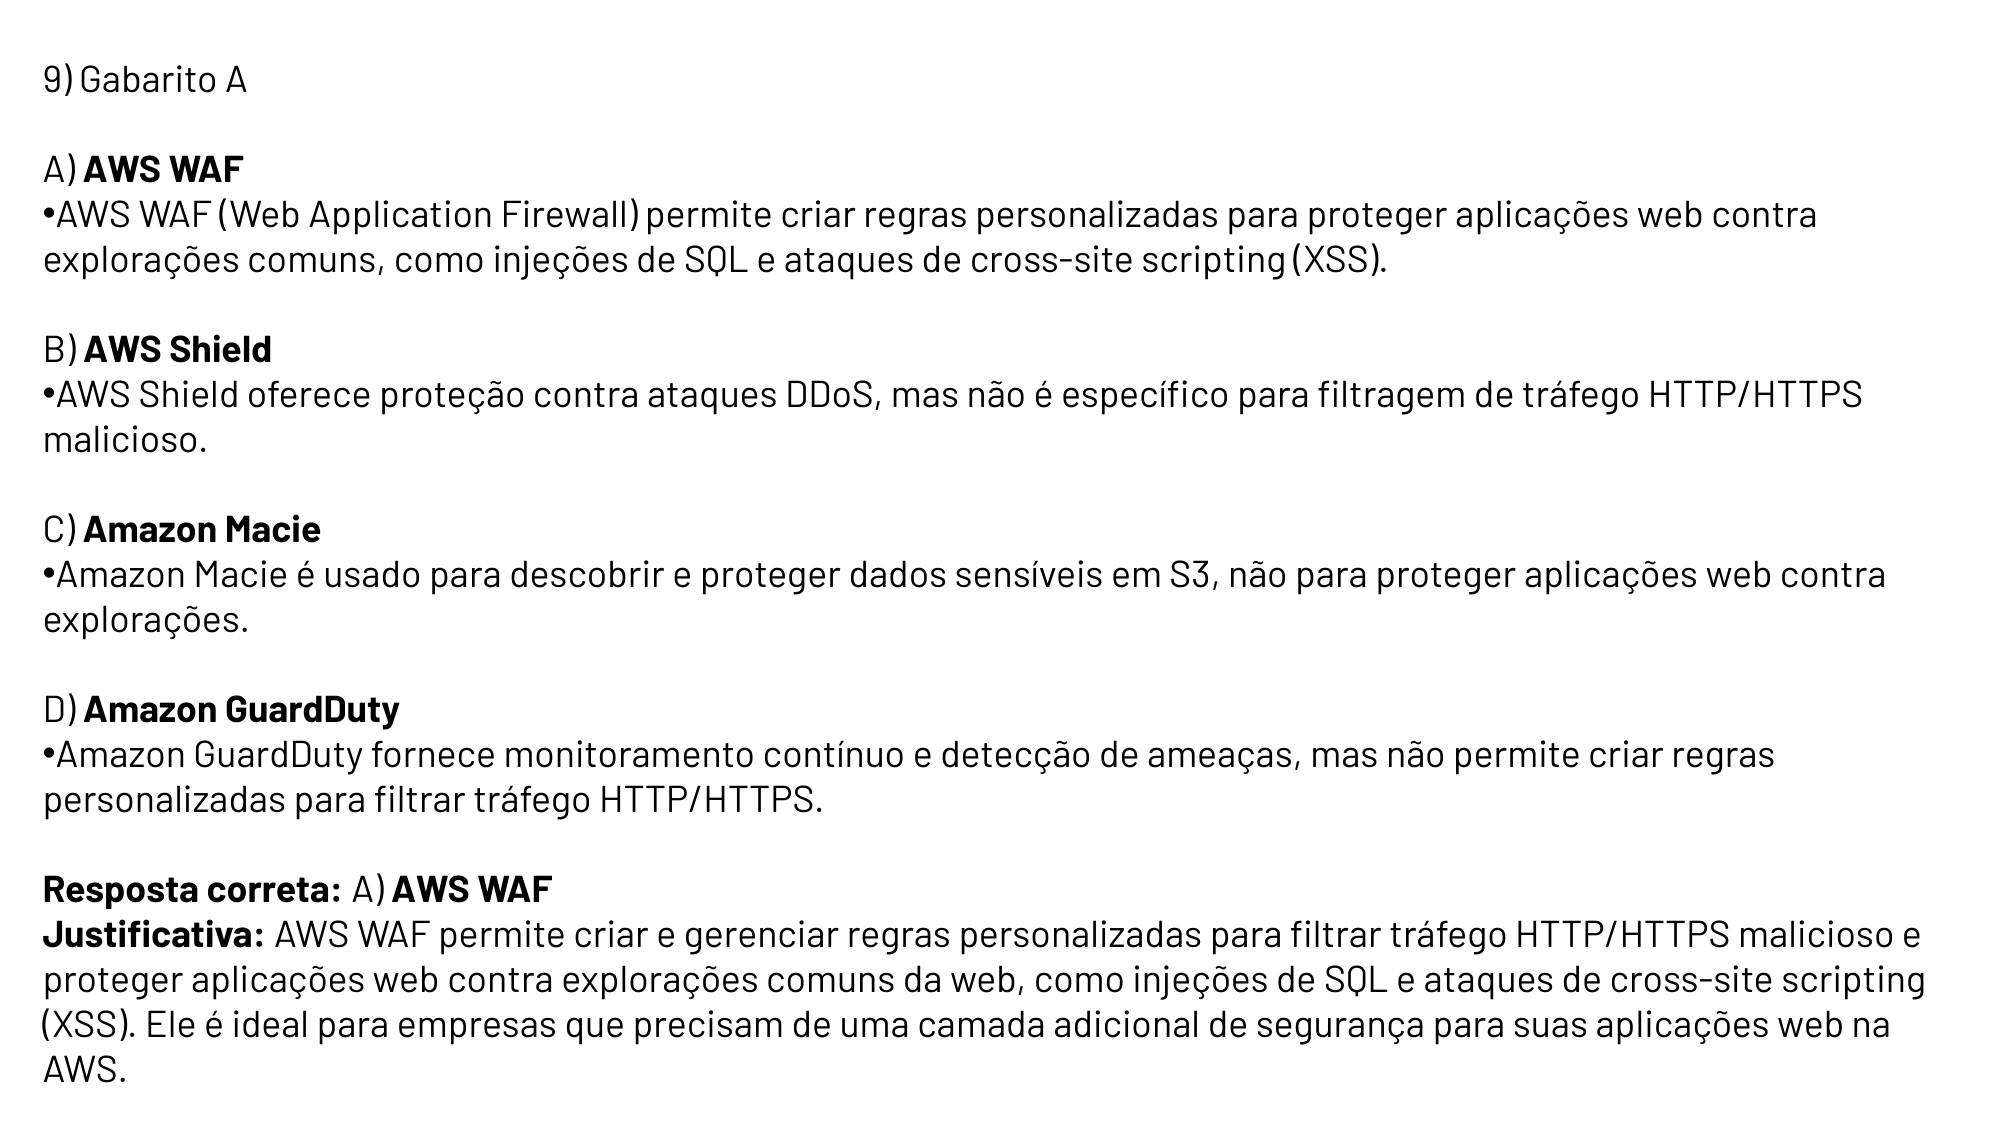

9) Gabarito A

A) AWS WAF
AWS WAF (Web Application Firewall) permite criar regras personalizadas para proteger aplicações web contra explorações comuns, como injeções de SQL e ataques de cross-site scripting (XSS).

B) AWS Shield
AWS Shield oferece proteção contra ataques DDoS, mas não é específico para filtragem de tráfego HTTP/HTTPS malicioso.

C) Amazon Macie
Amazon Macie é usado para descobrir e proteger dados sensíveis em S3, não para proteger aplicações web contra explorações.

D) Amazon GuardDuty
Amazon GuardDuty fornece monitoramento contínuo e detecção de ameaças, mas não permite criar regras personalizadas para filtrar tráfego HTTP/HTTPS.

Resposta correta: A) AWS WAF
Justificativa: AWS WAF permite criar e gerenciar regras personalizadas para filtrar tráfego HTTP/HTTPS malicioso e proteger aplicações web contra explorações comuns da web, como injeções de SQL e ataques de cross-site scripting (XSS). Ele é ideal para empresas que precisam de uma camada adicional de segurança para suas aplicações web na AWS.